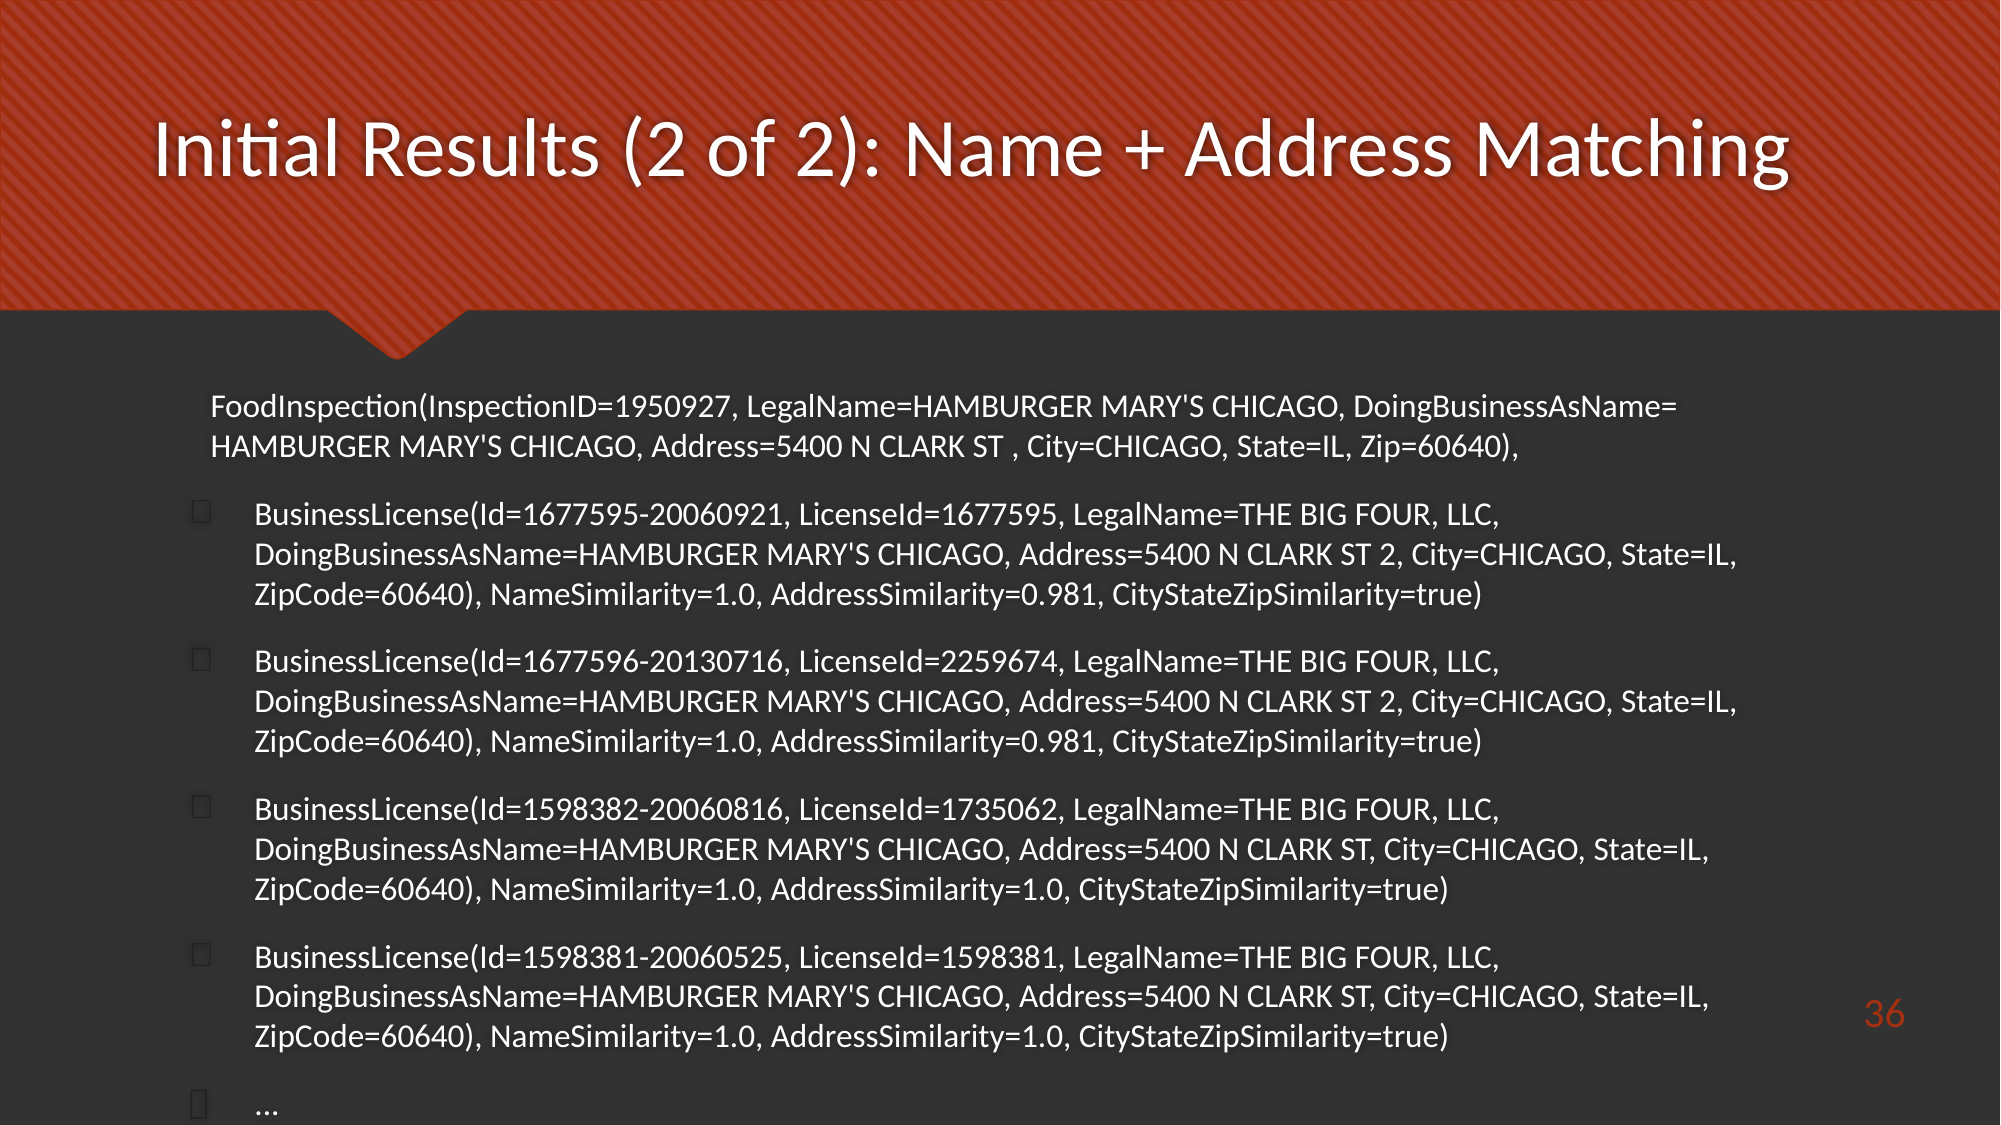

# Initial Results (2 of 2): Name + Address Matching
	FoodInspection(InspectionID=1950927, LegalName=HAMBURGER MARY'S CHICAGO, DoingBusinessAsName= HAMBURGER MARY'S CHICAGO, Address=5400 N CLARK ST , City=CHICAGO, State=IL, Zip=60640),
BusinessLicense(Id=1677595-20060921, LicenseId=1677595, LegalName=THE BIG FOUR, LLC, DoingBusinessAsName=HAMBURGER MARY'S CHICAGO, Address=5400 N CLARK ST 2, City=CHICAGO, State=IL, ZipCode=60640), NameSimilarity=1.0, AddressSimilarity=0.981, CityStateZipSimilarity=true)
BusinessLicense(Id=1677596-20130716, LicenseId=2259674, LegalName=THE BIG FOUR, LLC, DoingBusinessAsName=HAMBURGER MARY'S CHICAGO, Address=5400 N CLARK ST 2, City=CHICAGO, State=IL, ZipCode=60640), NameSimilarity=1.0, AddressSimilarity=0.981, CityStateZipSimilarity=true)
BusinessLicense(Id=1598382-20060816, LicenseId=1735062, LegalName=THE BIG FOUR, LLC, DoingBusinessAsName=HAMBURGER MARY'S CHICAGO, Address=5400 N CLARK ST, City=CHICAGO, State=IL, ZipCode=60640), NameSimilarity=1.0, AddressSimilarity=1.0, CityStateZipSimilarity=true)
BusinessLicense(Id=1598381-20060525, LicenseId=1598381, LegalName=THE BIG FOUR, LLC, DoingBusinessAsName=HAMBURGER MARY'S CHICAGO, Address=5400 N CLARK ST, City=CHICAGO, State=IL, ZipCode=60640), NameSimilarity=1.0, AddressSimilarity=1.0, CityStateZipSimilarity=true)
...
36